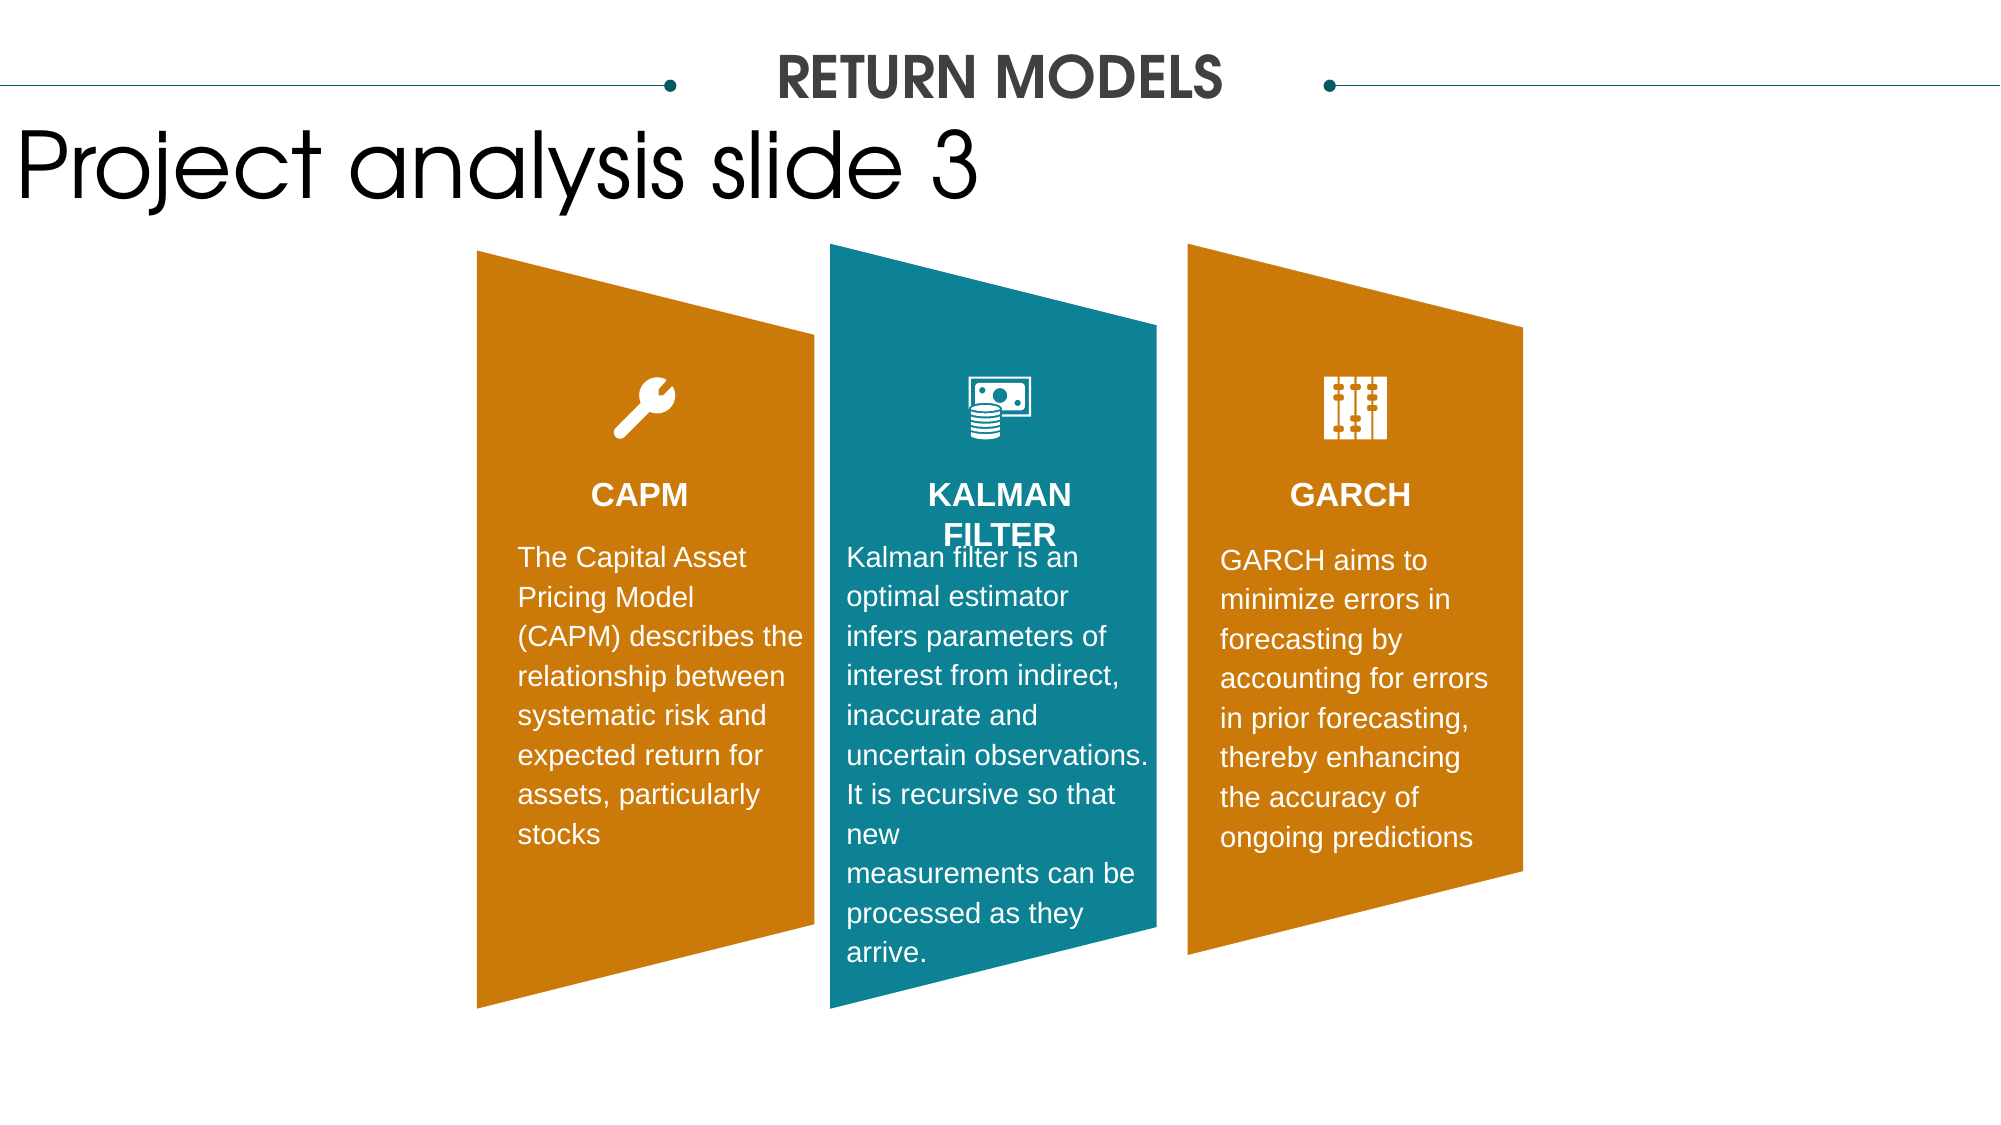

RETURN MODELS
Project analysis slide 3

MARKET ANALYSIS
CAPM
KALMAN FILTER
GARCH
ECOLOGICAL ANALYSIS
Kalman filter is an optimal estimator  infers parameters of interest from indirect, inaccurate and uncertain observations. It is recursive so that
new
measurements can be processed as they arrive.
The Capital Asset Pricing Model (CAPM) describes the relationship between systematic risk and expected return for assets, particularly stocks
GARCH aims to minimize errors in forecasting by accounting for errors in prior forecasting, thereby enhancing the accuracy of ongoing predictions
Lorem ipsum dolor sit amet, consectetur adipiscing elit, sed do eiusmod tempor incididunt ut labore et dolore magna aliqua.
Lorem ipsum dolor sit amet, consectetur adipiscing elit, sed do eiusmod tempor incididunt ut labore et dolore magna aliqua.